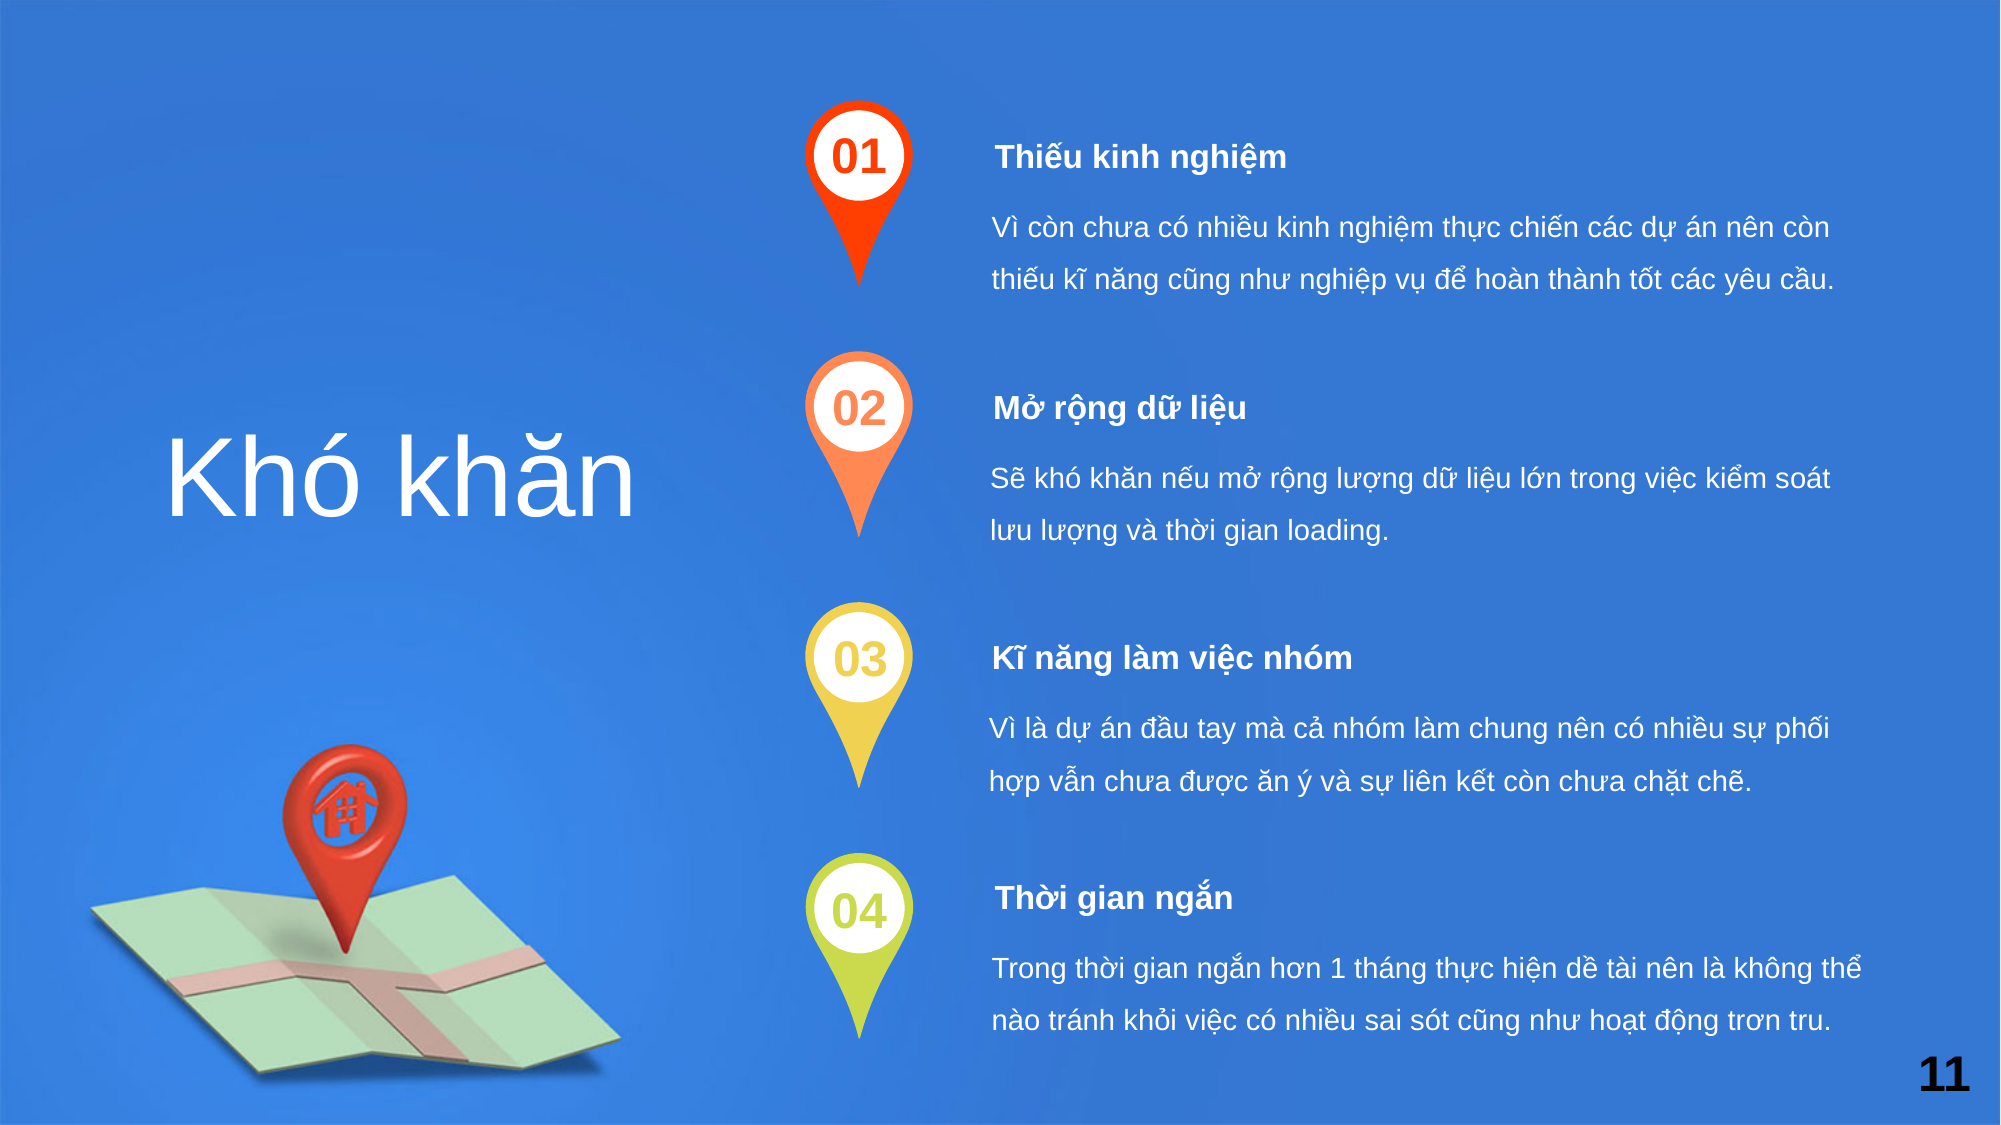

01
Thiếu kinh nghiệm
Vì còn chưa có nhiều kinh nghiệm thực chiến các dự án nên còn thiếu kĩ năng cũng như nghiệp vụ để hoàn thành tốt các yêu cầu.

02
Mở rộng dữ liệu
Sẽ khó khăn nếu mở rộng lượng dữ liệu lớn trong việc kiểm soát lưu lượng và thời gian loading.
Khó khăn

03
Kĩ năng làm việc nhóm
Vì là dự án đầu tay mà cả nhóm làm chung nên có nhiều sự phối hợp vẫn chưa được ăn ý và sự liên kết còn chưa chặt chẽ.

Thời gian ngắn
Trong thời gian ngắn hơn 1 tháng thực hiện dề tài nên là không thể nào tránh khỏi việc có nhiều sai sót cũng như hoạt động trơn tru.
04
11